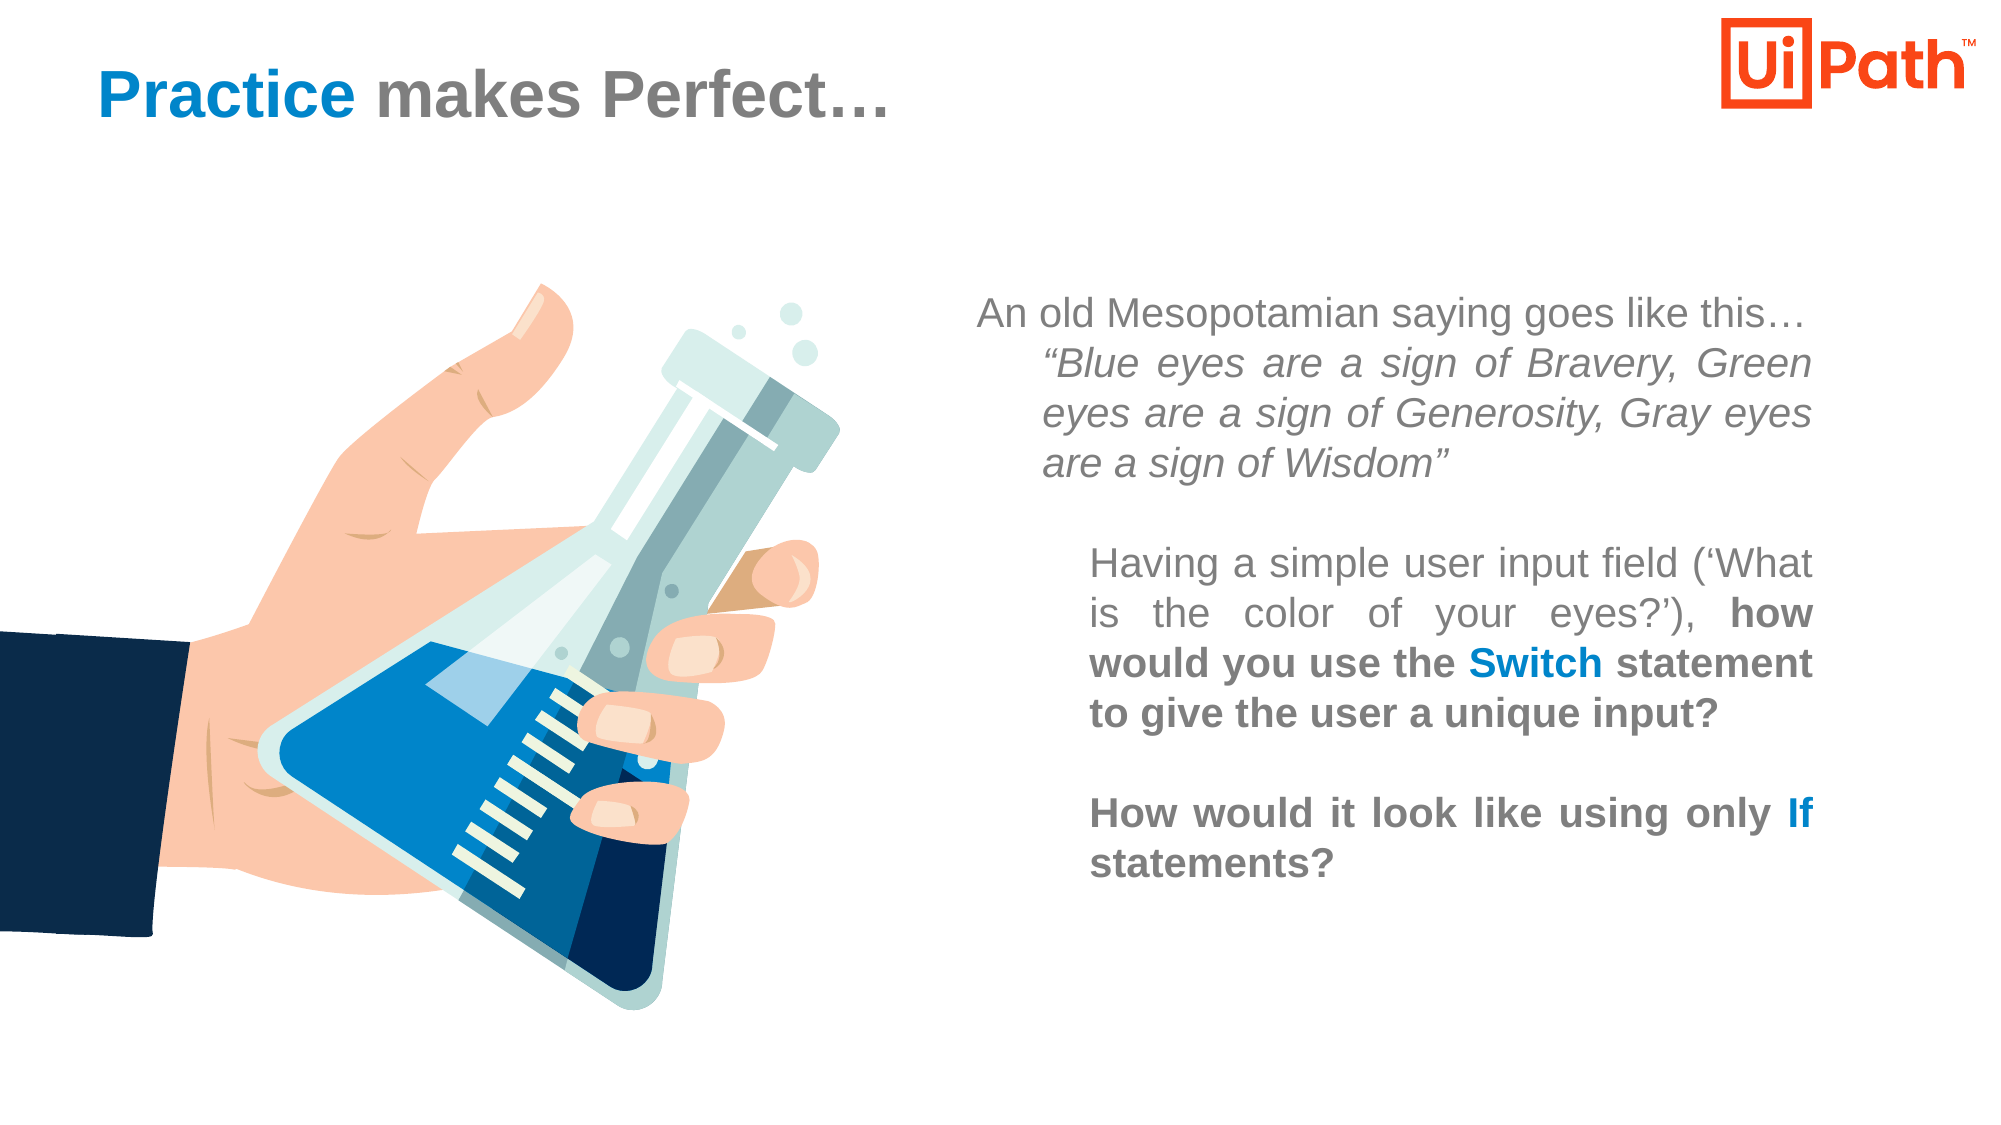

Practice makes Perfect…
An old Mesopotamian saying goes like this…
“Blue eyes are a sign of Bravery, Green eyes are a sign of Generosity, Gray eyes are a sign of Wisdom”

Having a simple user input field (‘What is the color of your eyes?’), how would you use the Switch statement to give the user a unique input?

How would it look like using only If statements?